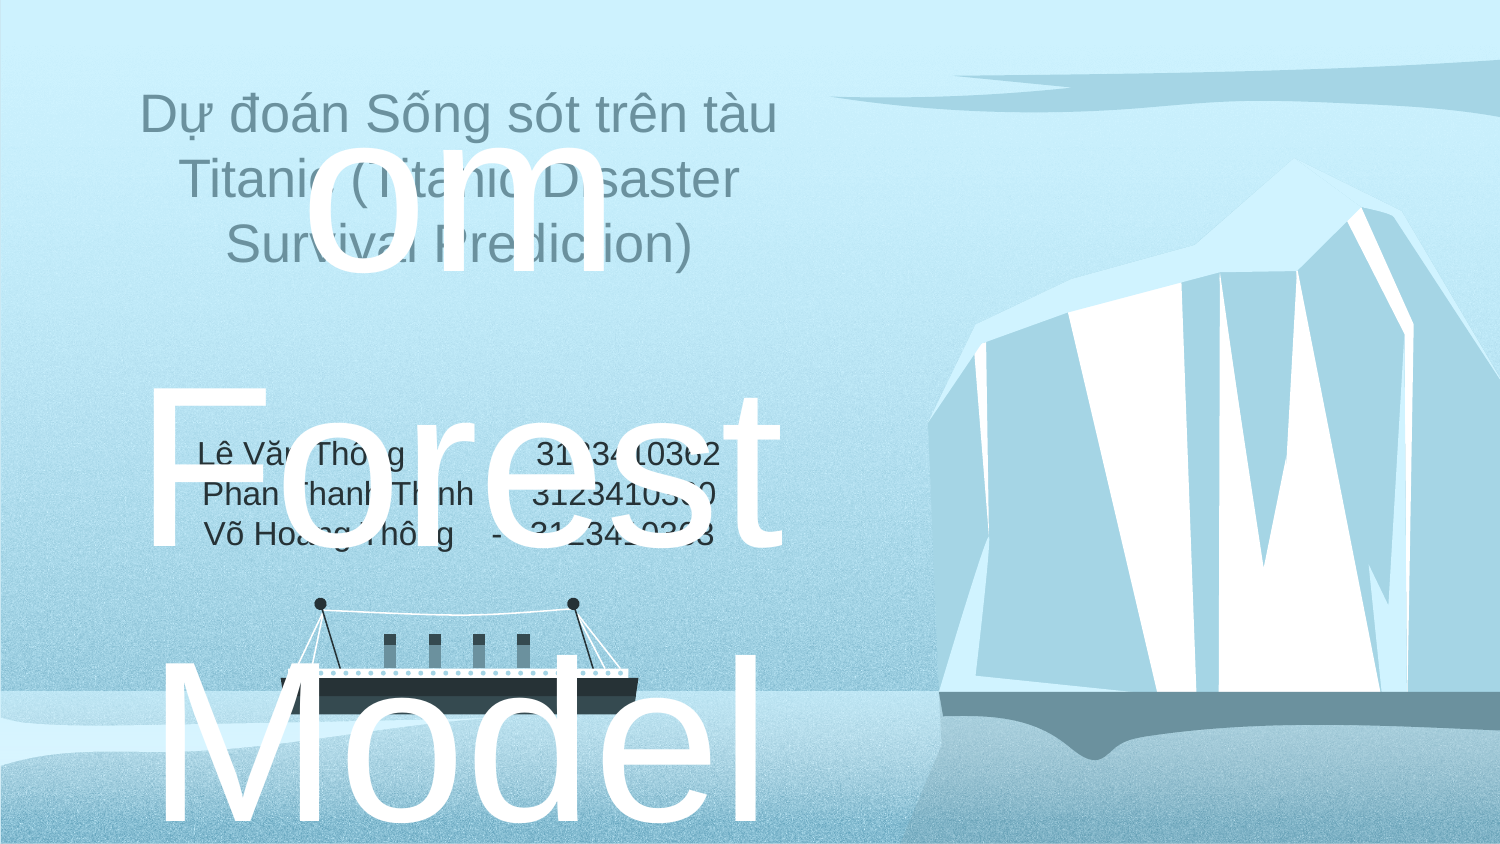

# Dự đoán Sống sót trên tàu Titanic (Titanic Disaster Survival Prediction)

Random Forest Model
Lê Văn Thông          -   3123410362
Phan Thanh Thịnh  -   3123410360
Võ Hoàng Thông    -   3123410363